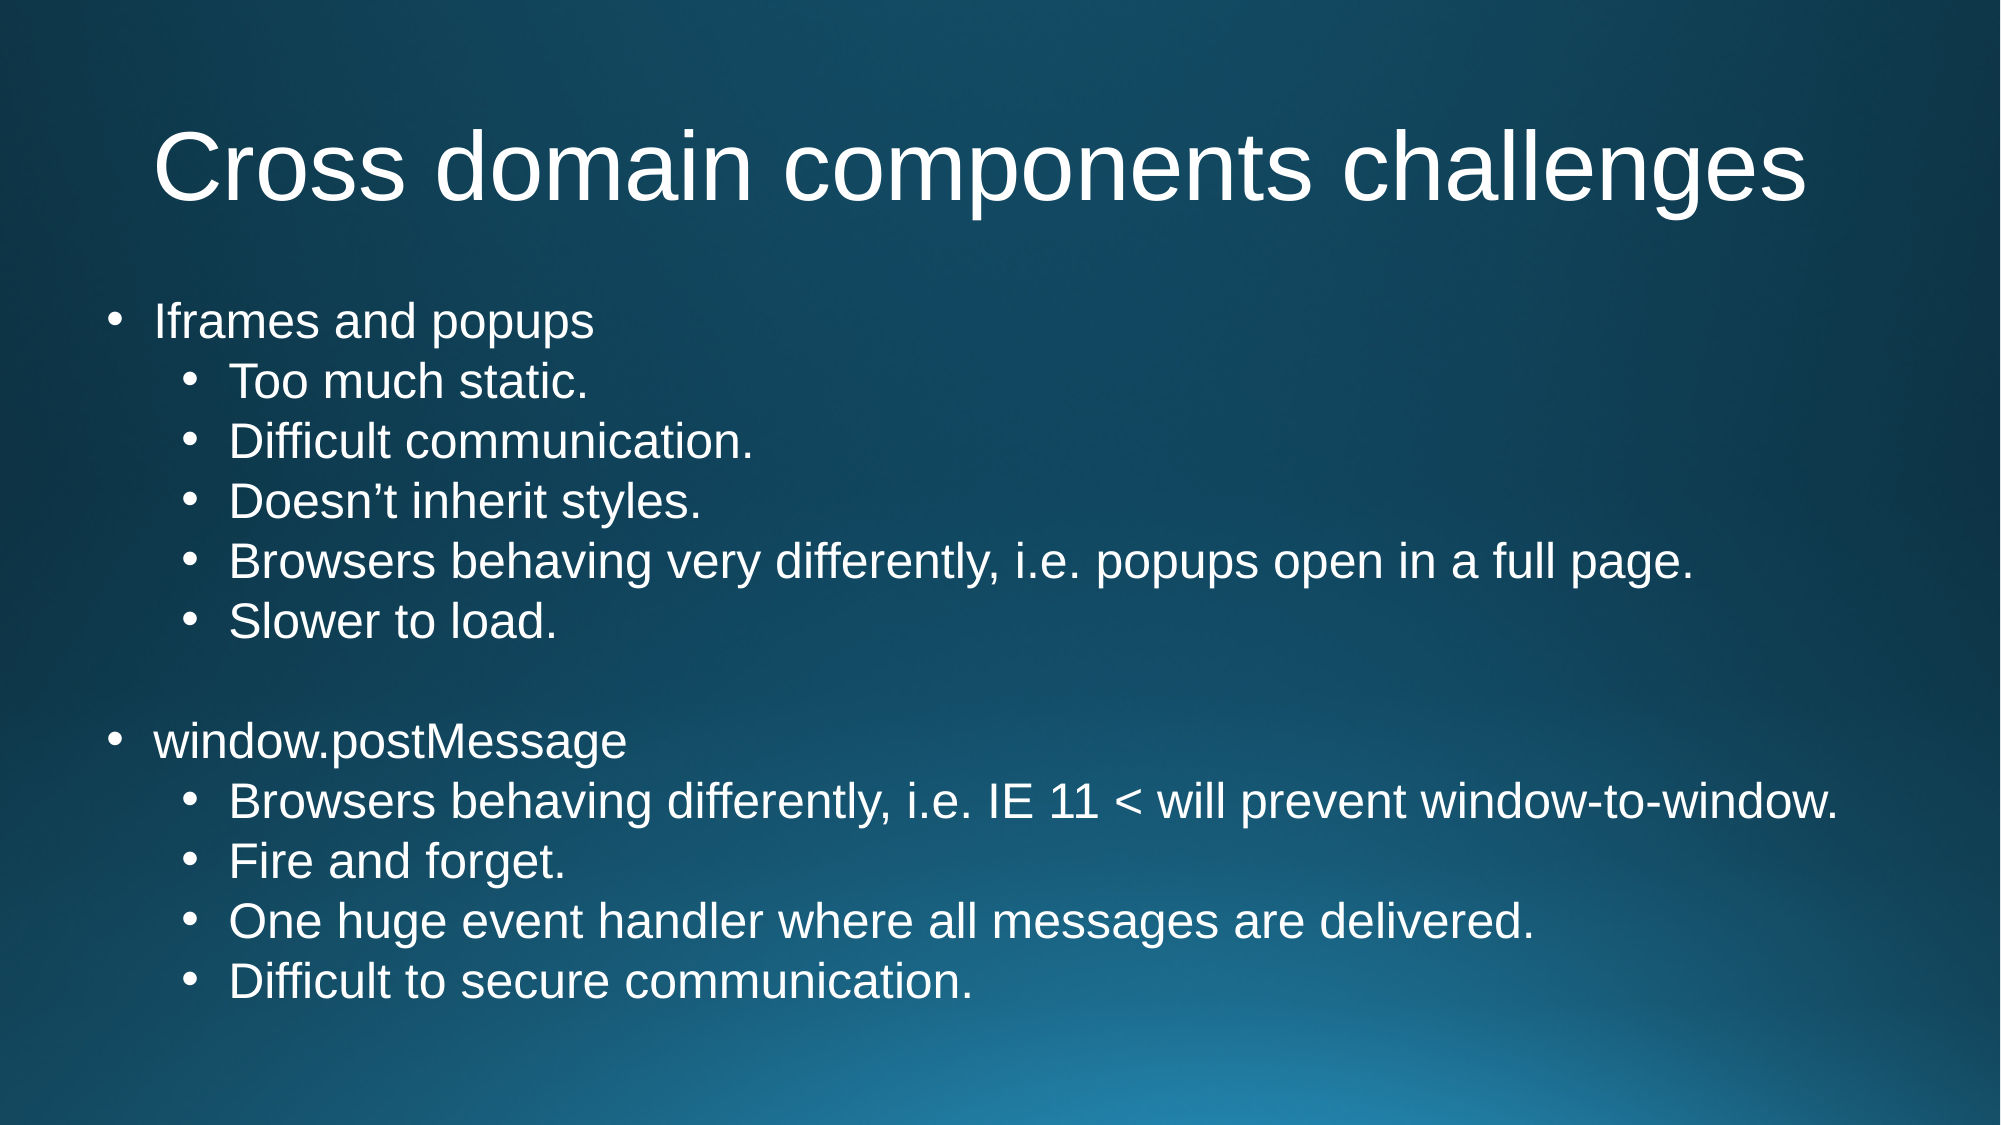

# Cross domain components challenges
Iframes and popups
Too much static.
Difficult communication.
Doesn’t inherit styles.
Browsers behaving very differently, i.e. popups open in a full page.
Slower to load.
window.postMessage
Browsers behaving differently, i.e. IE 11 < will prevent window-to-window.
Fire and forget.
One huge event handler where all messages are delivered.
Difficult to secure communication.